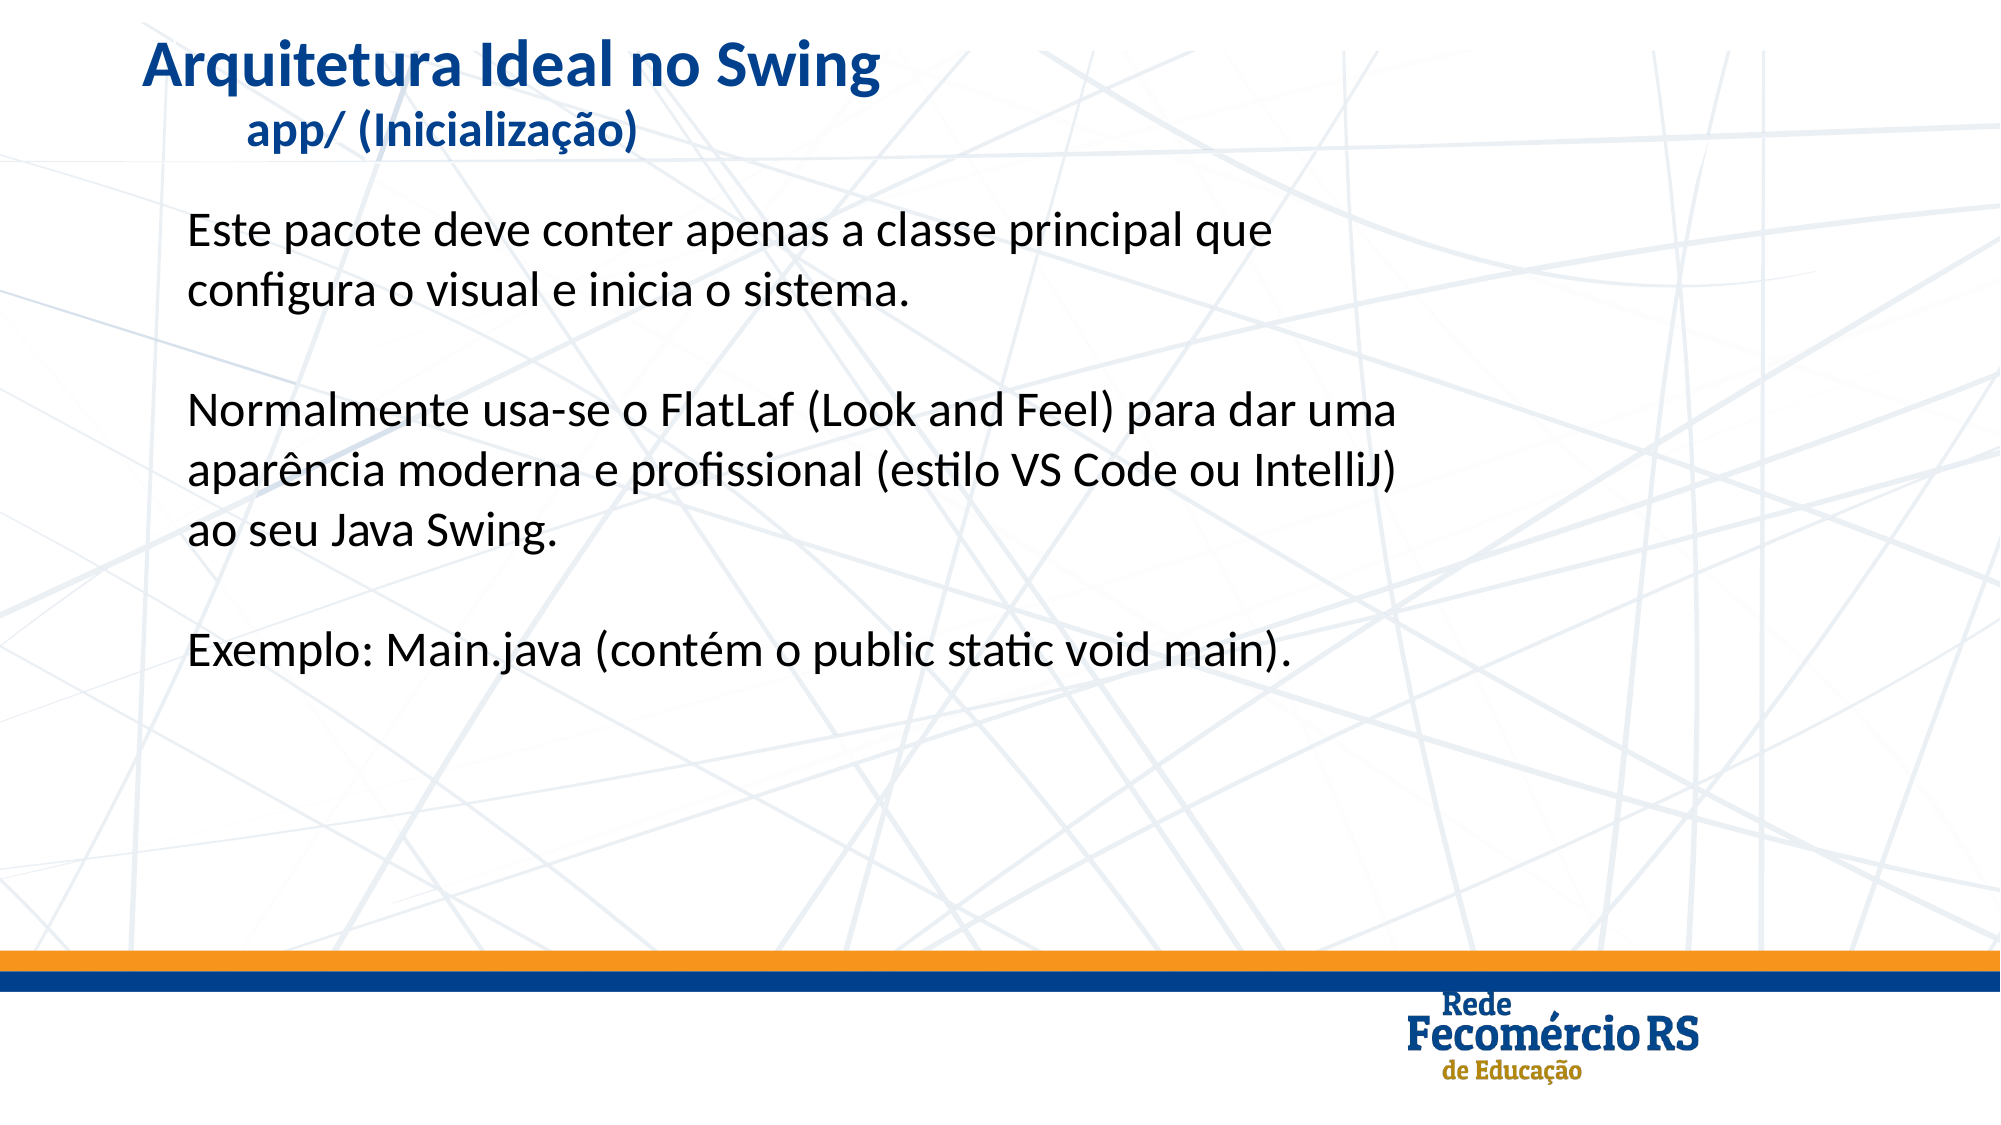

Arquitetura Ideal no Swing
app/ (Inicialização)

Este pacote deve conter apenas a classe principal que configura o visual e inicia o sistema.

Normalmente usa-se o FlatLaf (Look and Feel) para dar uma aparência moderna e profissional (estilo VS Code ou IntelliJ) ao seu Java Swing.

Exemplo: Main.java (contém o public static void main).